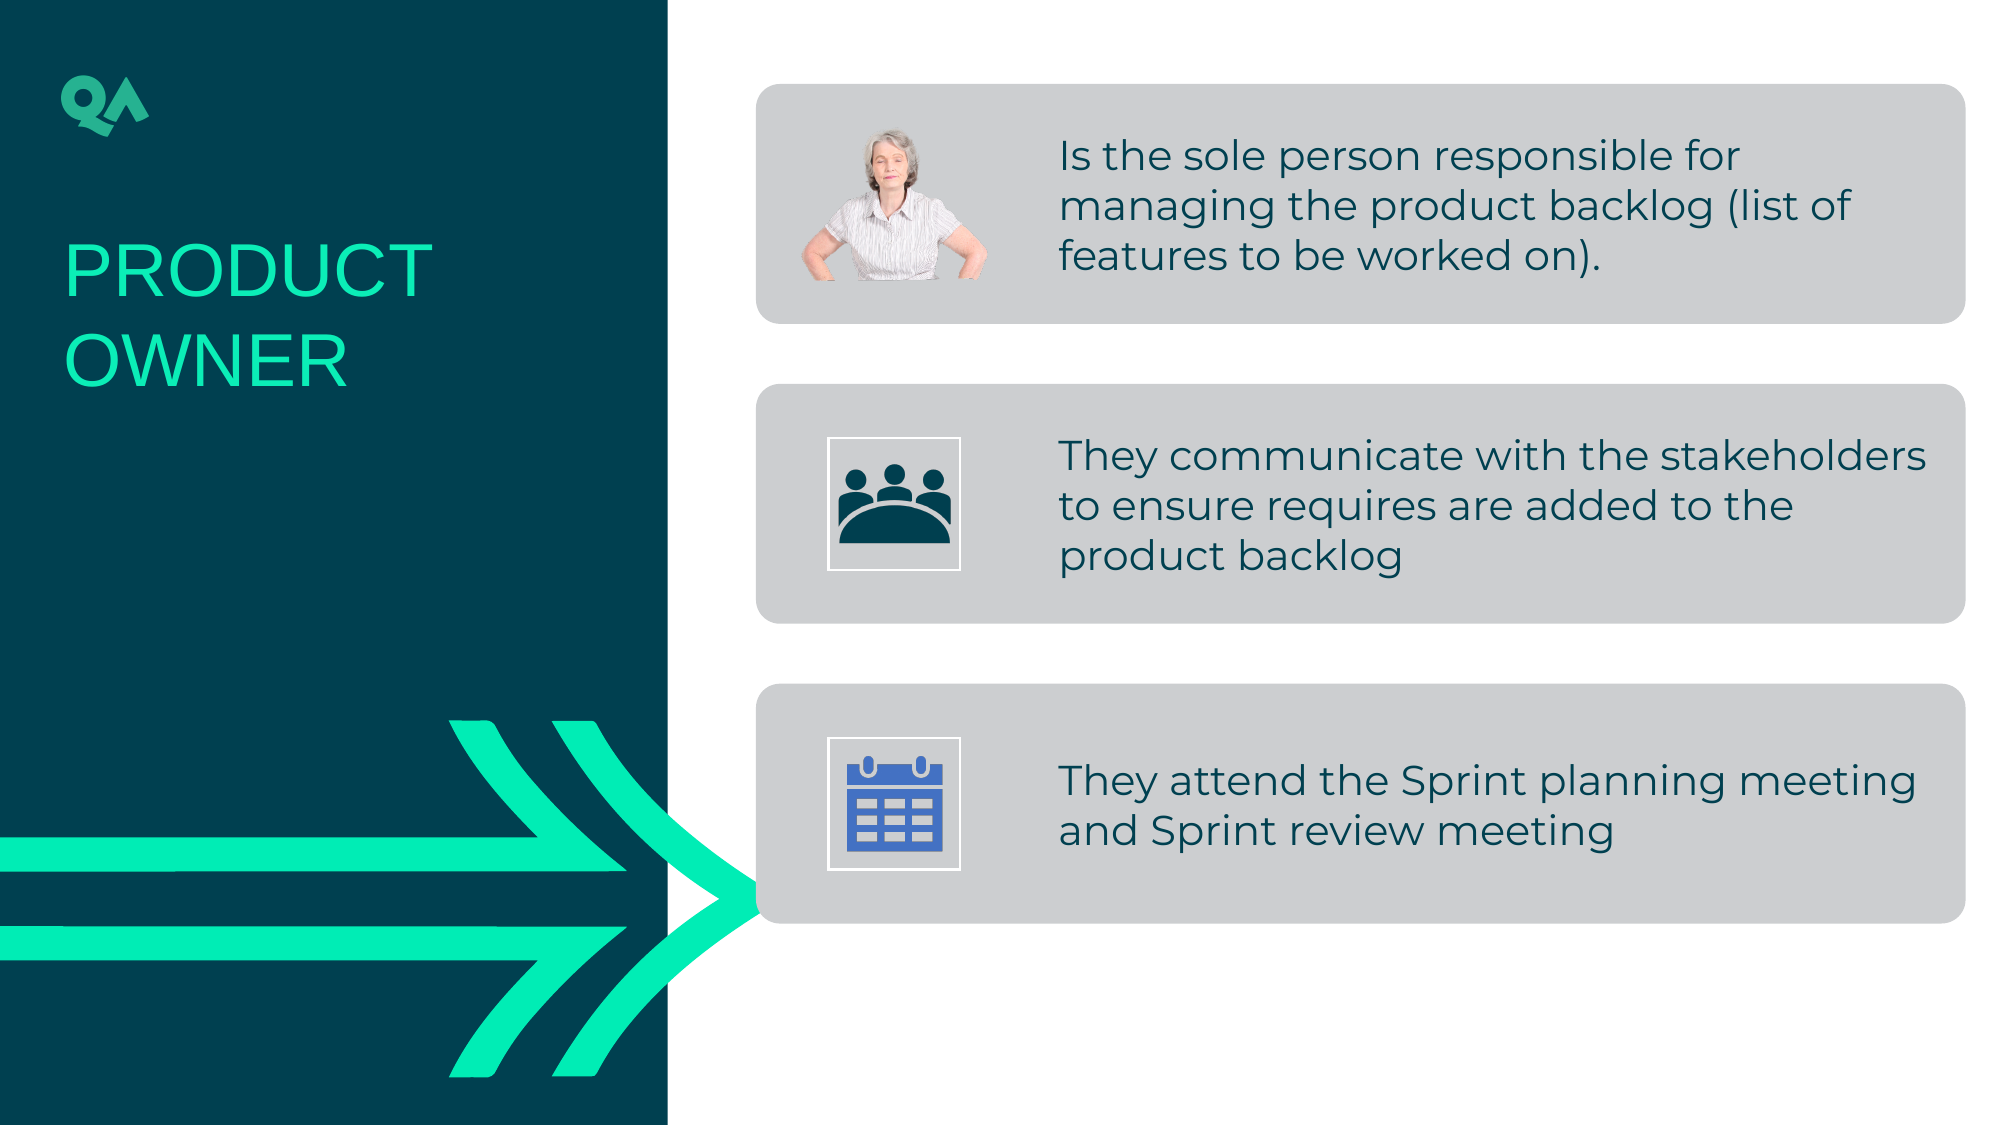

Is the sole person responsible for managing the product backlog (list of features to be worked on).
They communicate with the stakeholders to ensure requires are added to the product backlog
They attend the Sprint planning meeting and Sprint review meeting
Product Owner